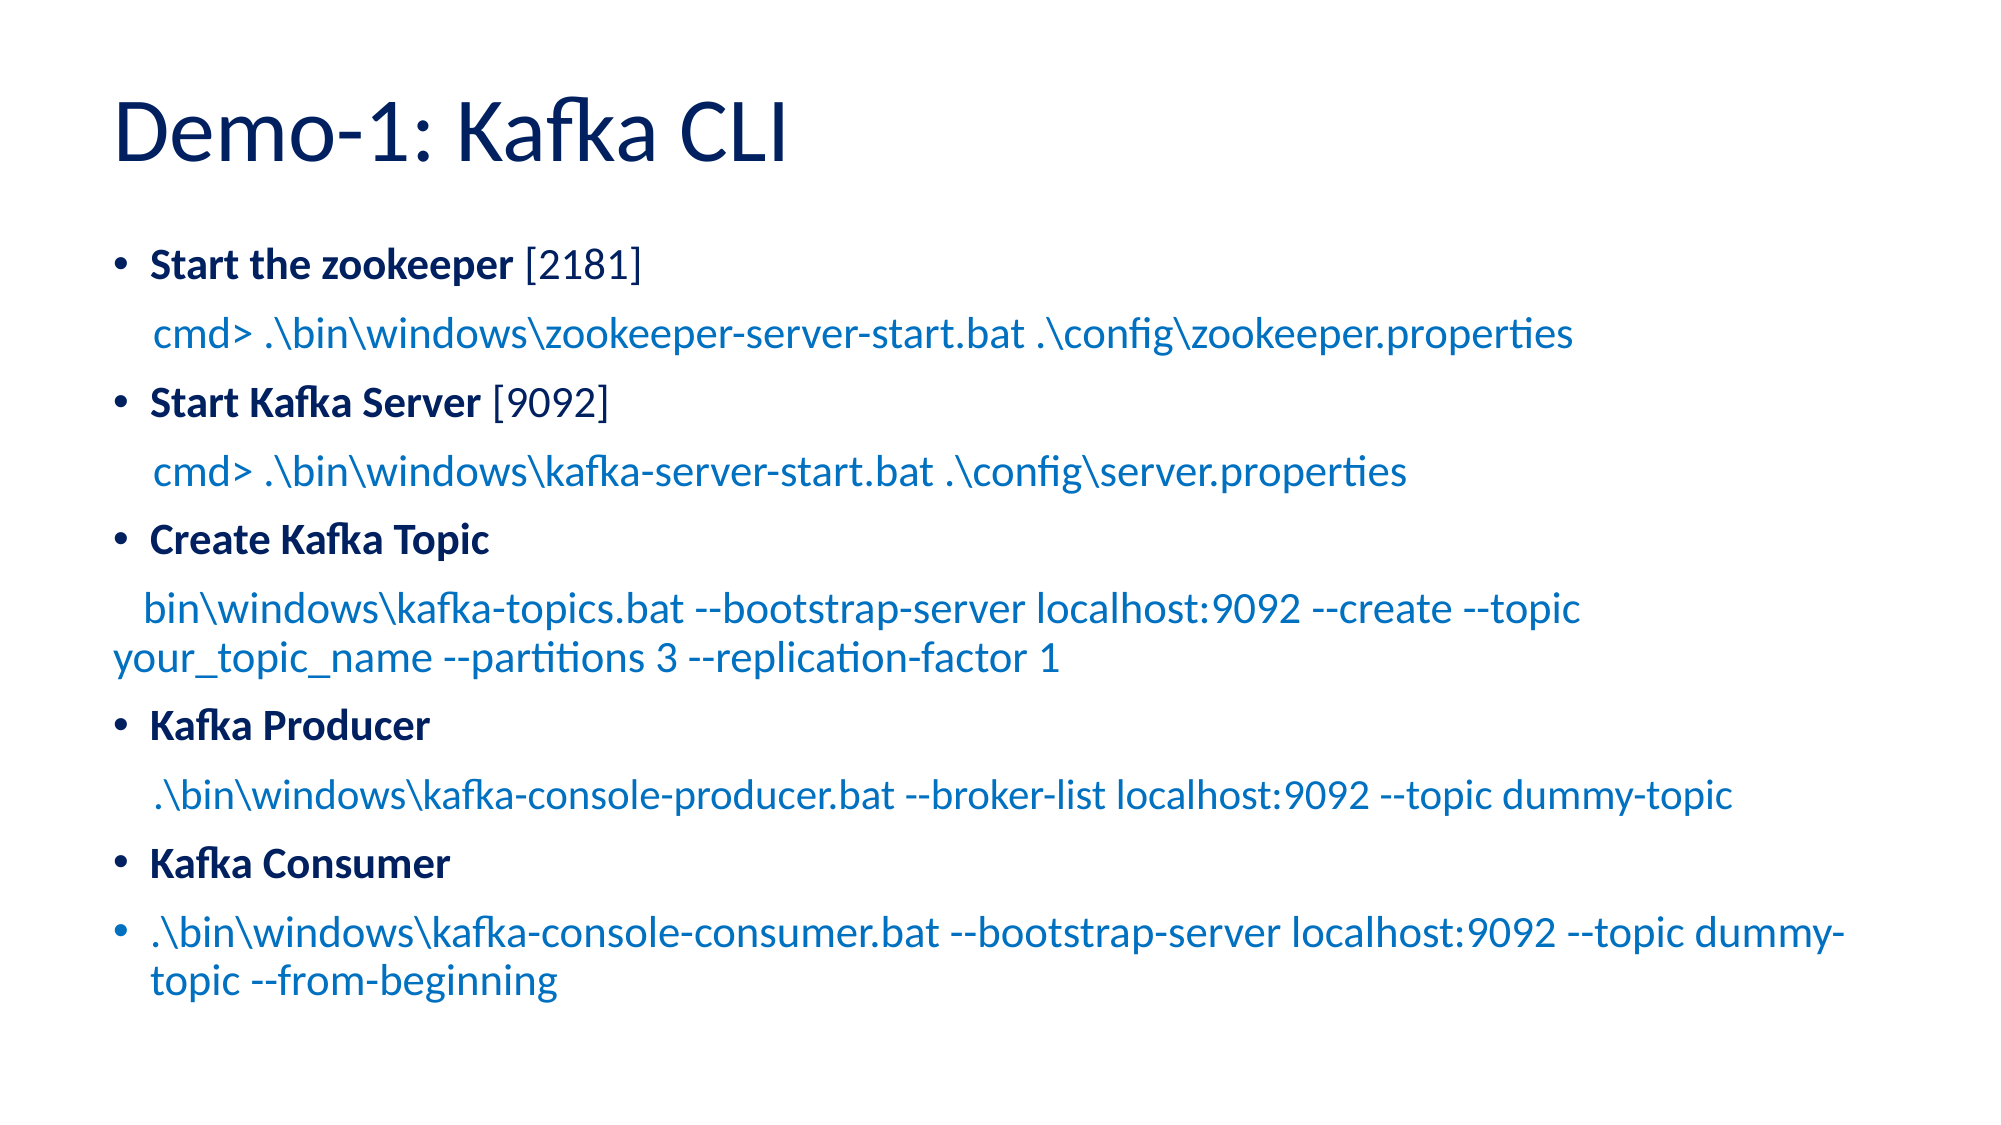

# Demo-1: Kafka CLI
Start the zookeeper [2181]
    cmd> .\bin\windows\zookeeper-server-start.bat .\config\zookeeper.properties
Start Kafka Server [9092]
    cmd> .\bin\windows\kafka-server-start.bat .\config\server.properties
Create Kafka Topic
   bin\windows\kafka-topics.bat --bootstrap-server localhost:9092 --create --topic your_topic_name --partitions 3 --replication-factor 1
Kafka Producer
    .\bin\windows\kafka-console-producer.bat --broker-list localhost:9092 --topic dummy-topic
Kafka Consumer
.\bin\windows\kafka-console-consumer.bat --bootstrap-server localhost:9092 --topic dummy-topic --from-beginning